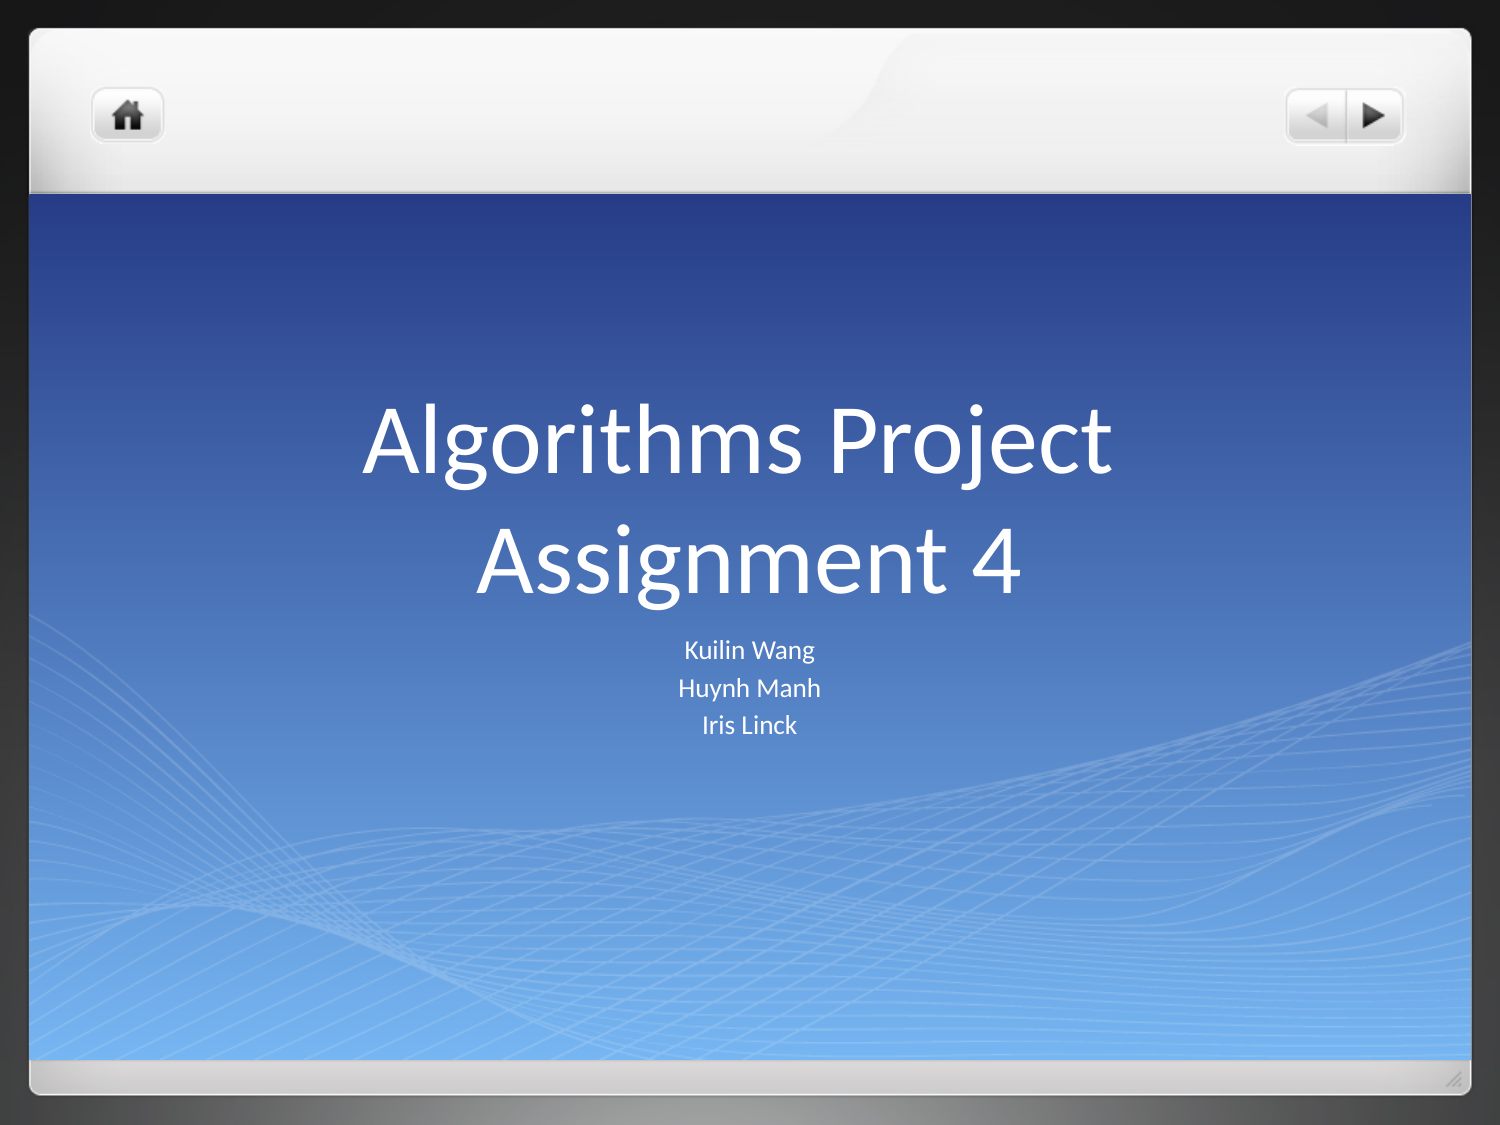

# Algorithms Project Assignment 4
Kuilin Wang
Huynh Manh
Iris Linck